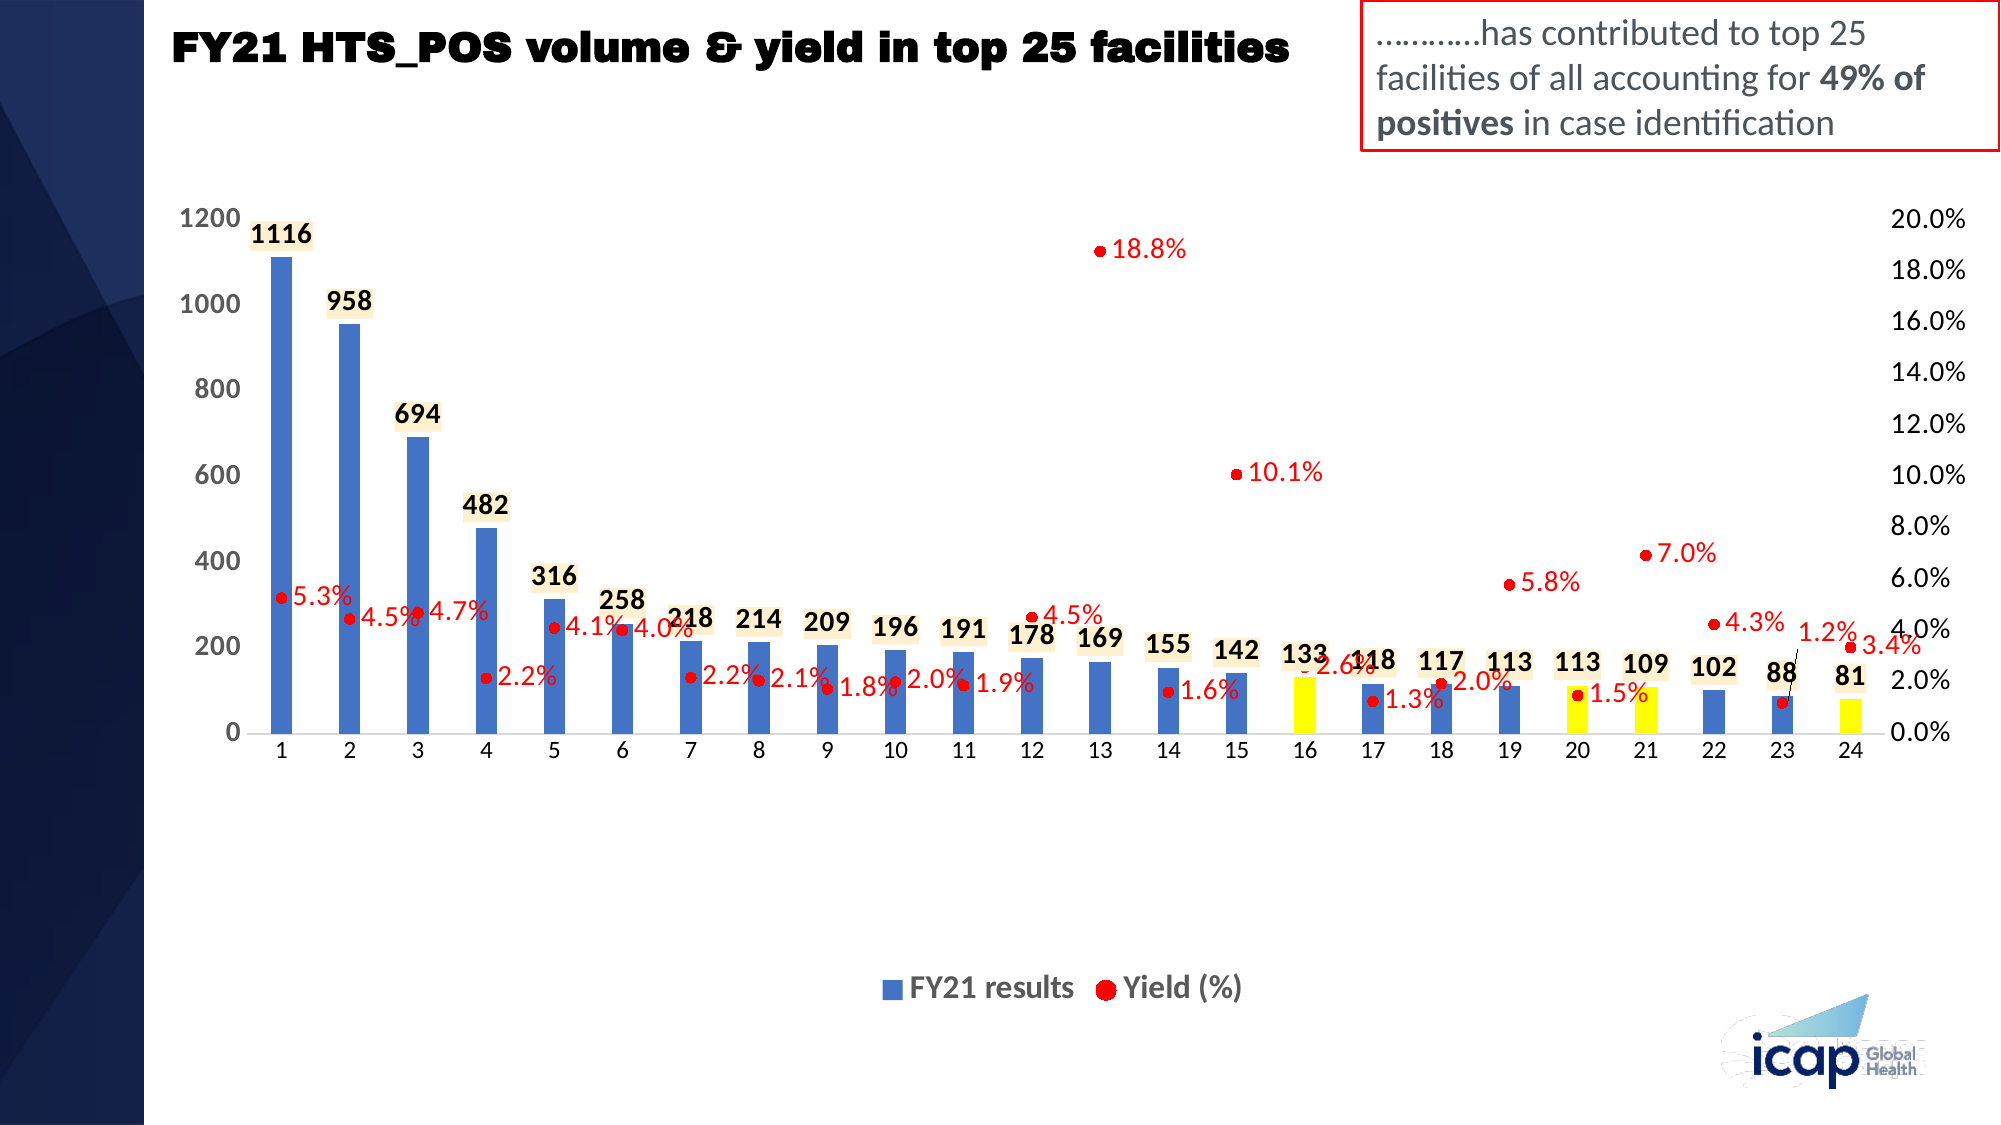

…………has contributed to top 25 facilities of all accounting for 49% of positives in case identification
# FY21 HTS_POS volume & yield in top 25 facilities

[unsupported chart]